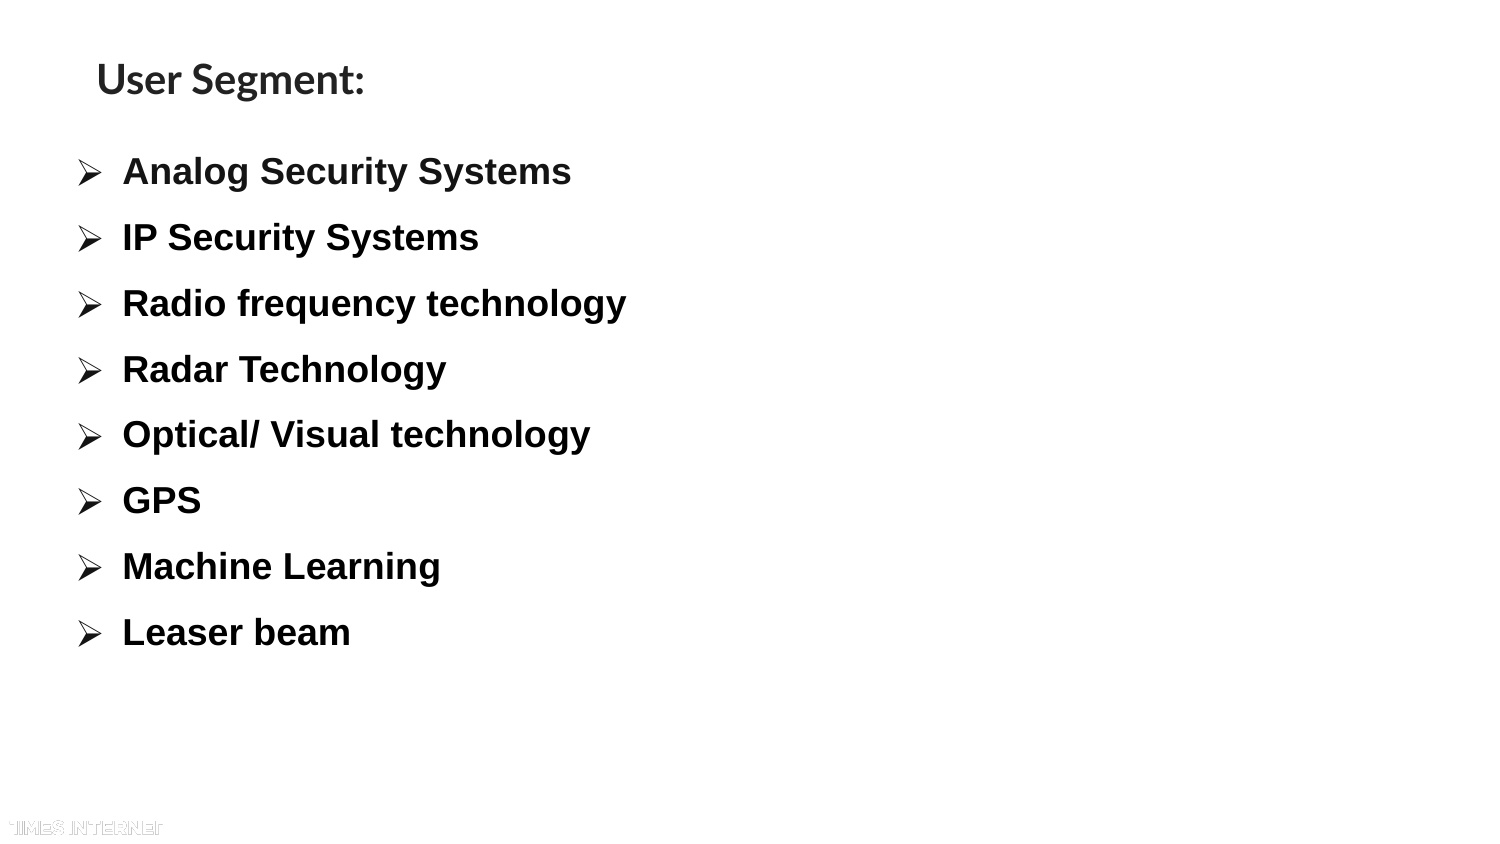

# User Segment:
Analog Security Systems
IP Security Systems
Radio frequency technology
Radar Technology
Optical/ Visual technology
GPS
Machine Learning
Leaser beam